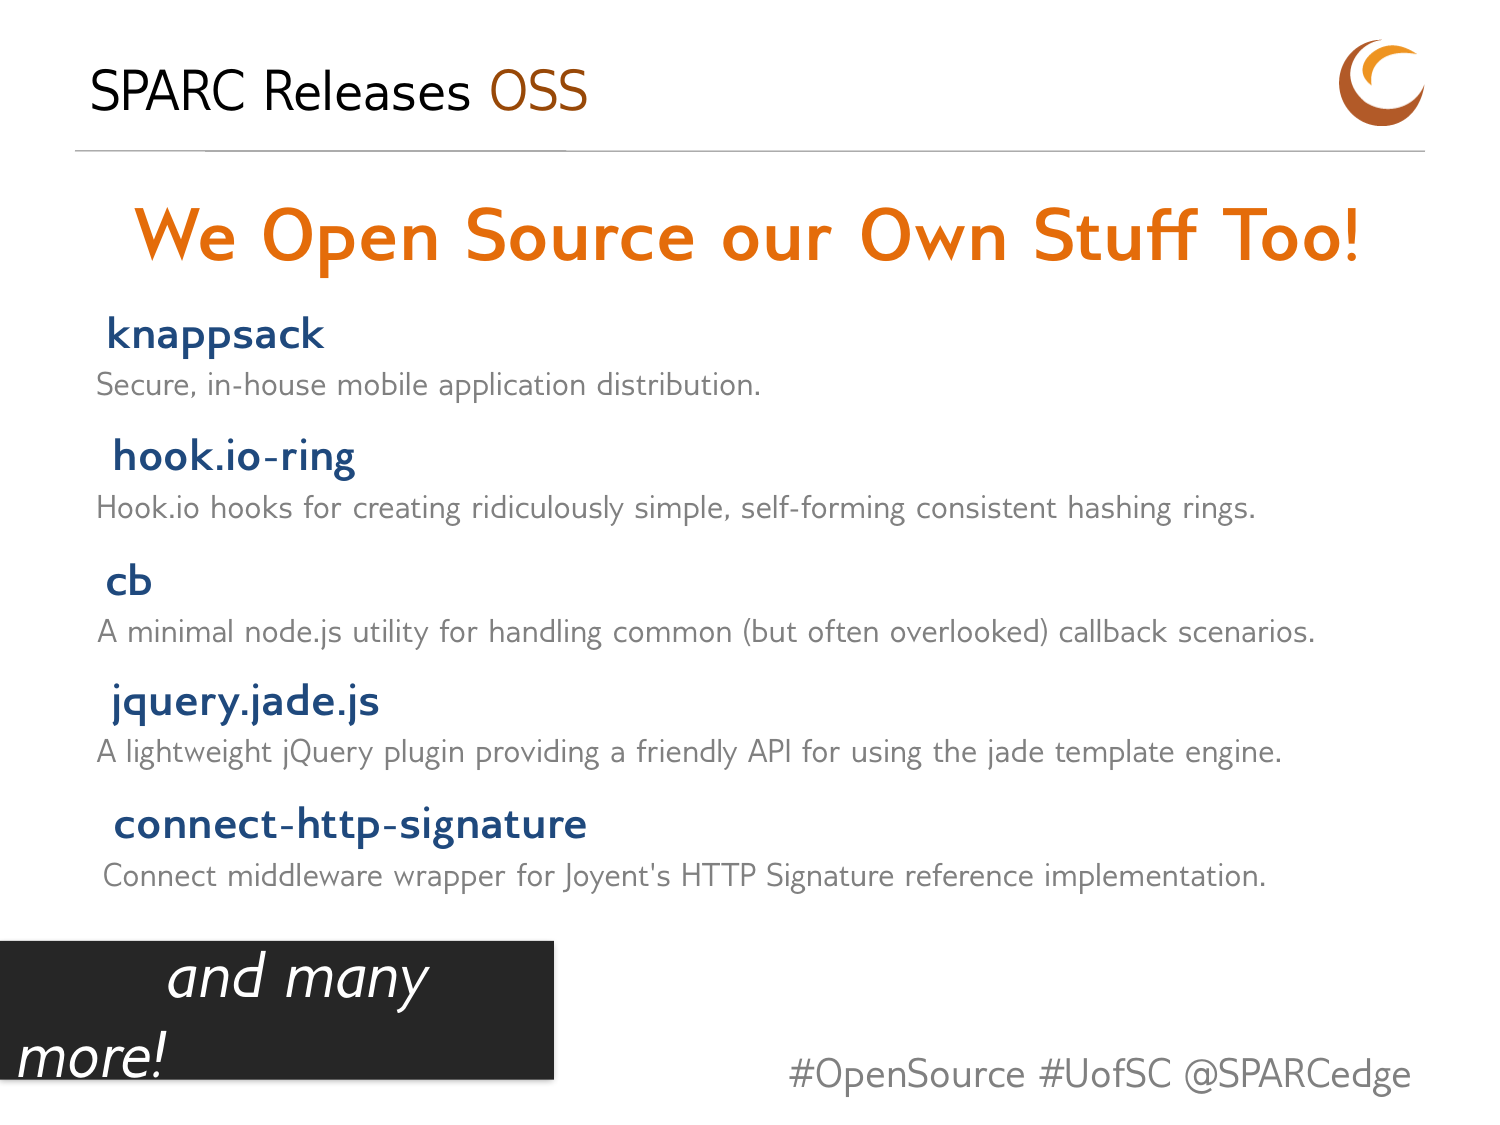

# SPARC Releases OSS
We Open Source our Own Stuff Too!
knappsack
Secure, in-house mobile application distribution.
hook.io-ring
Hook.io hooks for creating ridiculously simple, self-forming consistent hashing rings.
cb
A minimal node.js utility for handling common (but often overlooked) callback scenarios.
jquery.jade.js
A lightweight jQuery plugin providing a friendly API for using the jade template engine.
connect-http-signature
Connect middleware wrapper for Joyent's HTTP Signature reference implementation.
	and many more!